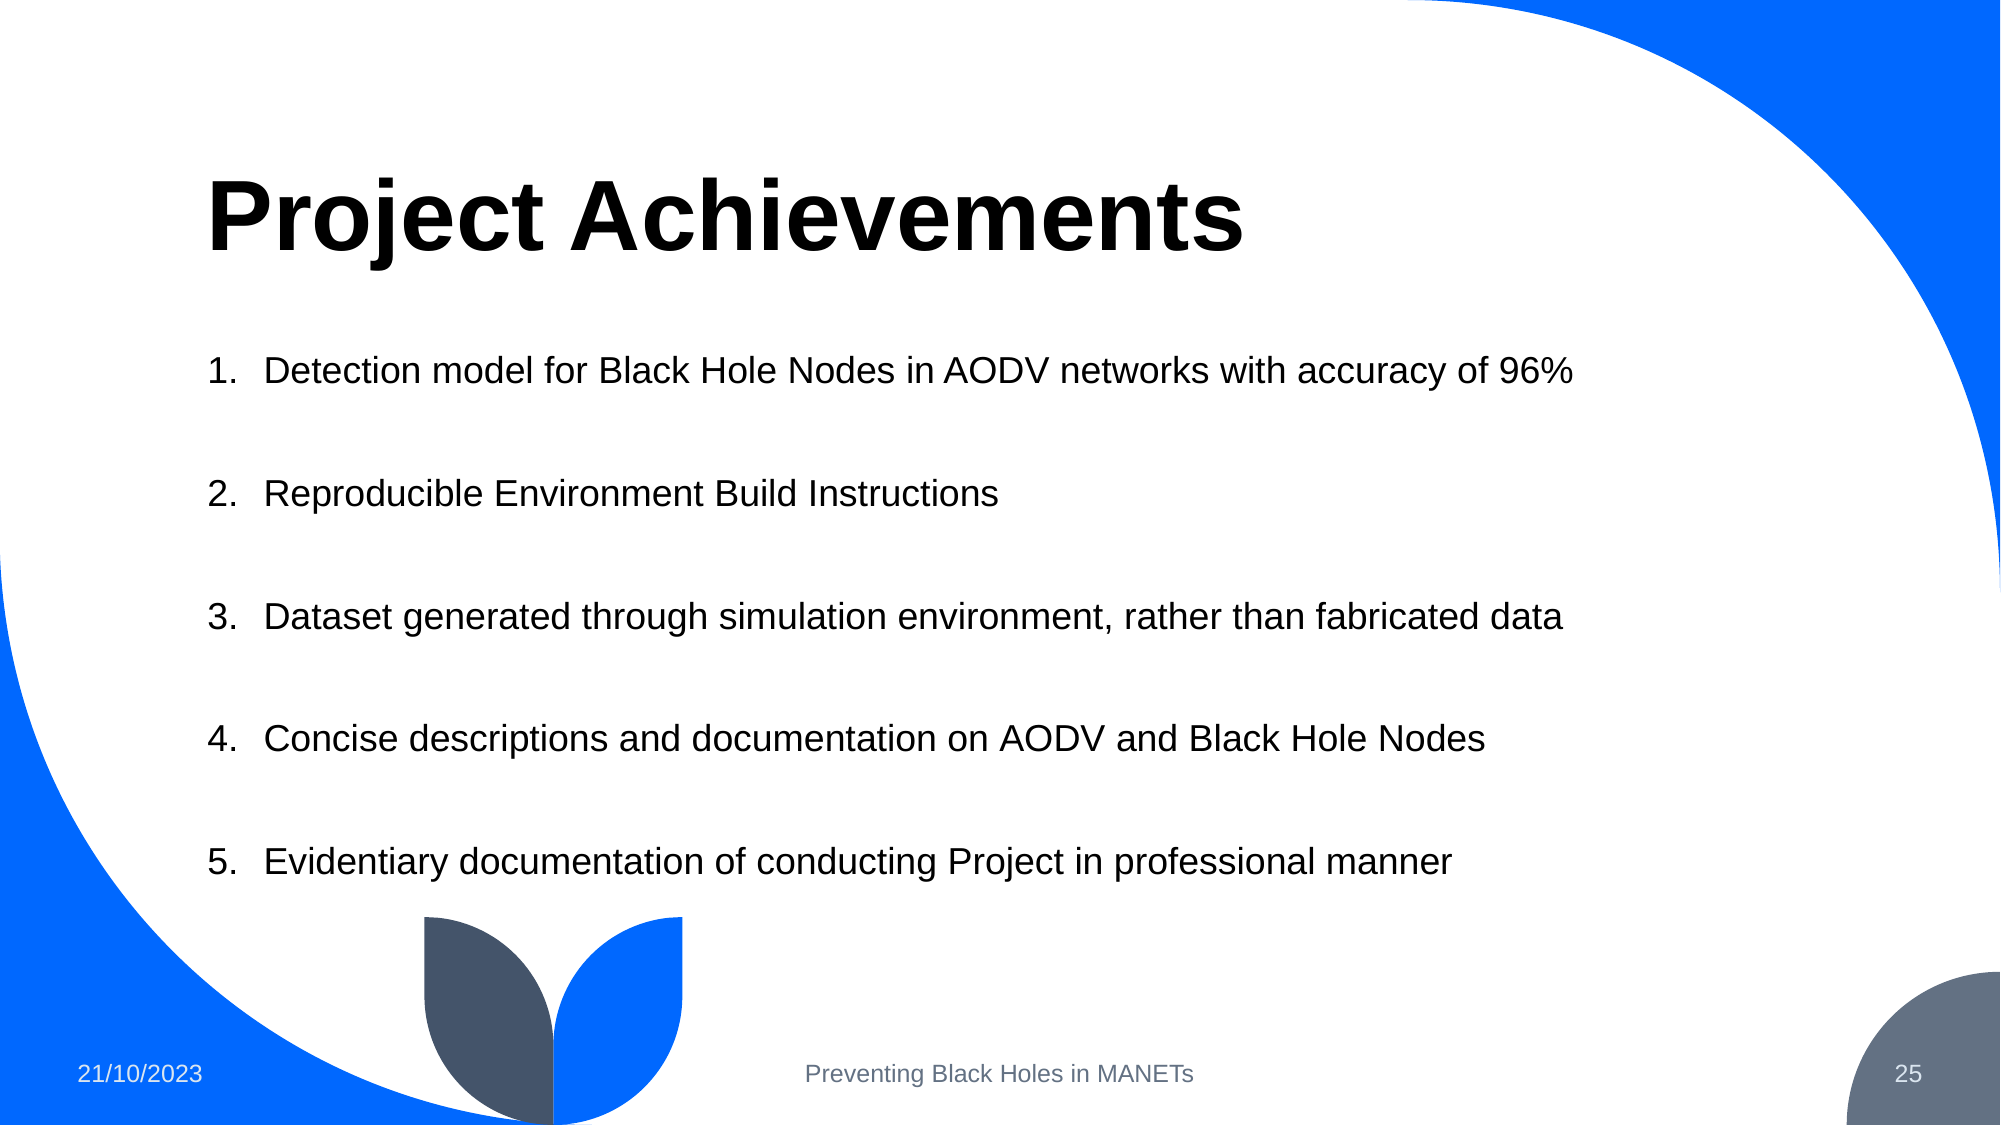

# Project Achievements
Detection model for Black Hole Nodes in AODV networks with accuracy of 96%

Reproducible Environment Build Instructions

Dataset generated through simulation environment, rather than fabricated data

Concise descriptions and documentation on AODV and Black Hole Nodes

Evidentiary documentation of conducting Project in professional manner

21/10/2023
Preventing Black Holes in MANETs
25